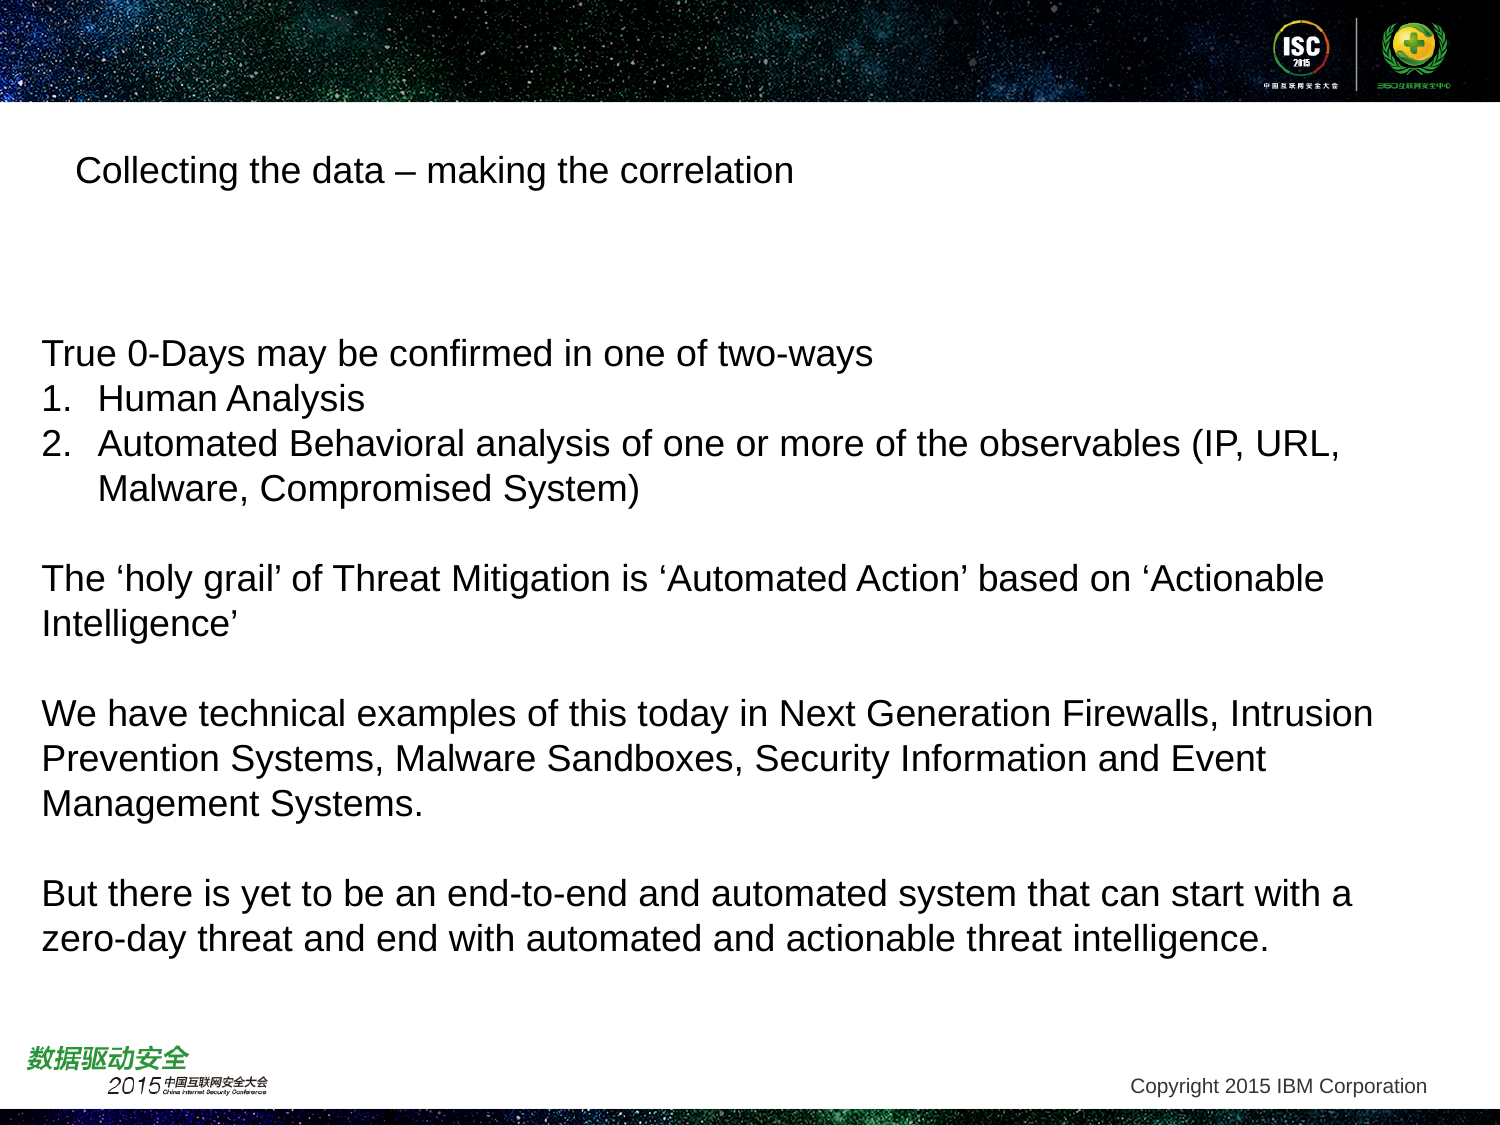

# Collecting the data – making the correlation
True 0-Days may be confirmed in one of two-ways
Human Analysis
Automated Behavioral analysis of one or more of the observables (IP, URL, Malware, Compromised System)

The ‘holy grail’ of Threat Mitigation is ‘Automated Action’ based on ‘Actionable Intelligence’

We have technical examples of this today in Next Generation Firewalls, Intrusion Prevention Systems, Malware Sandboxes, Security Information and Event Management Systems.

But there is yet to be an end-to-end and automated system that can start with a zero-day threat and end with automated and actionable threat intelligence.